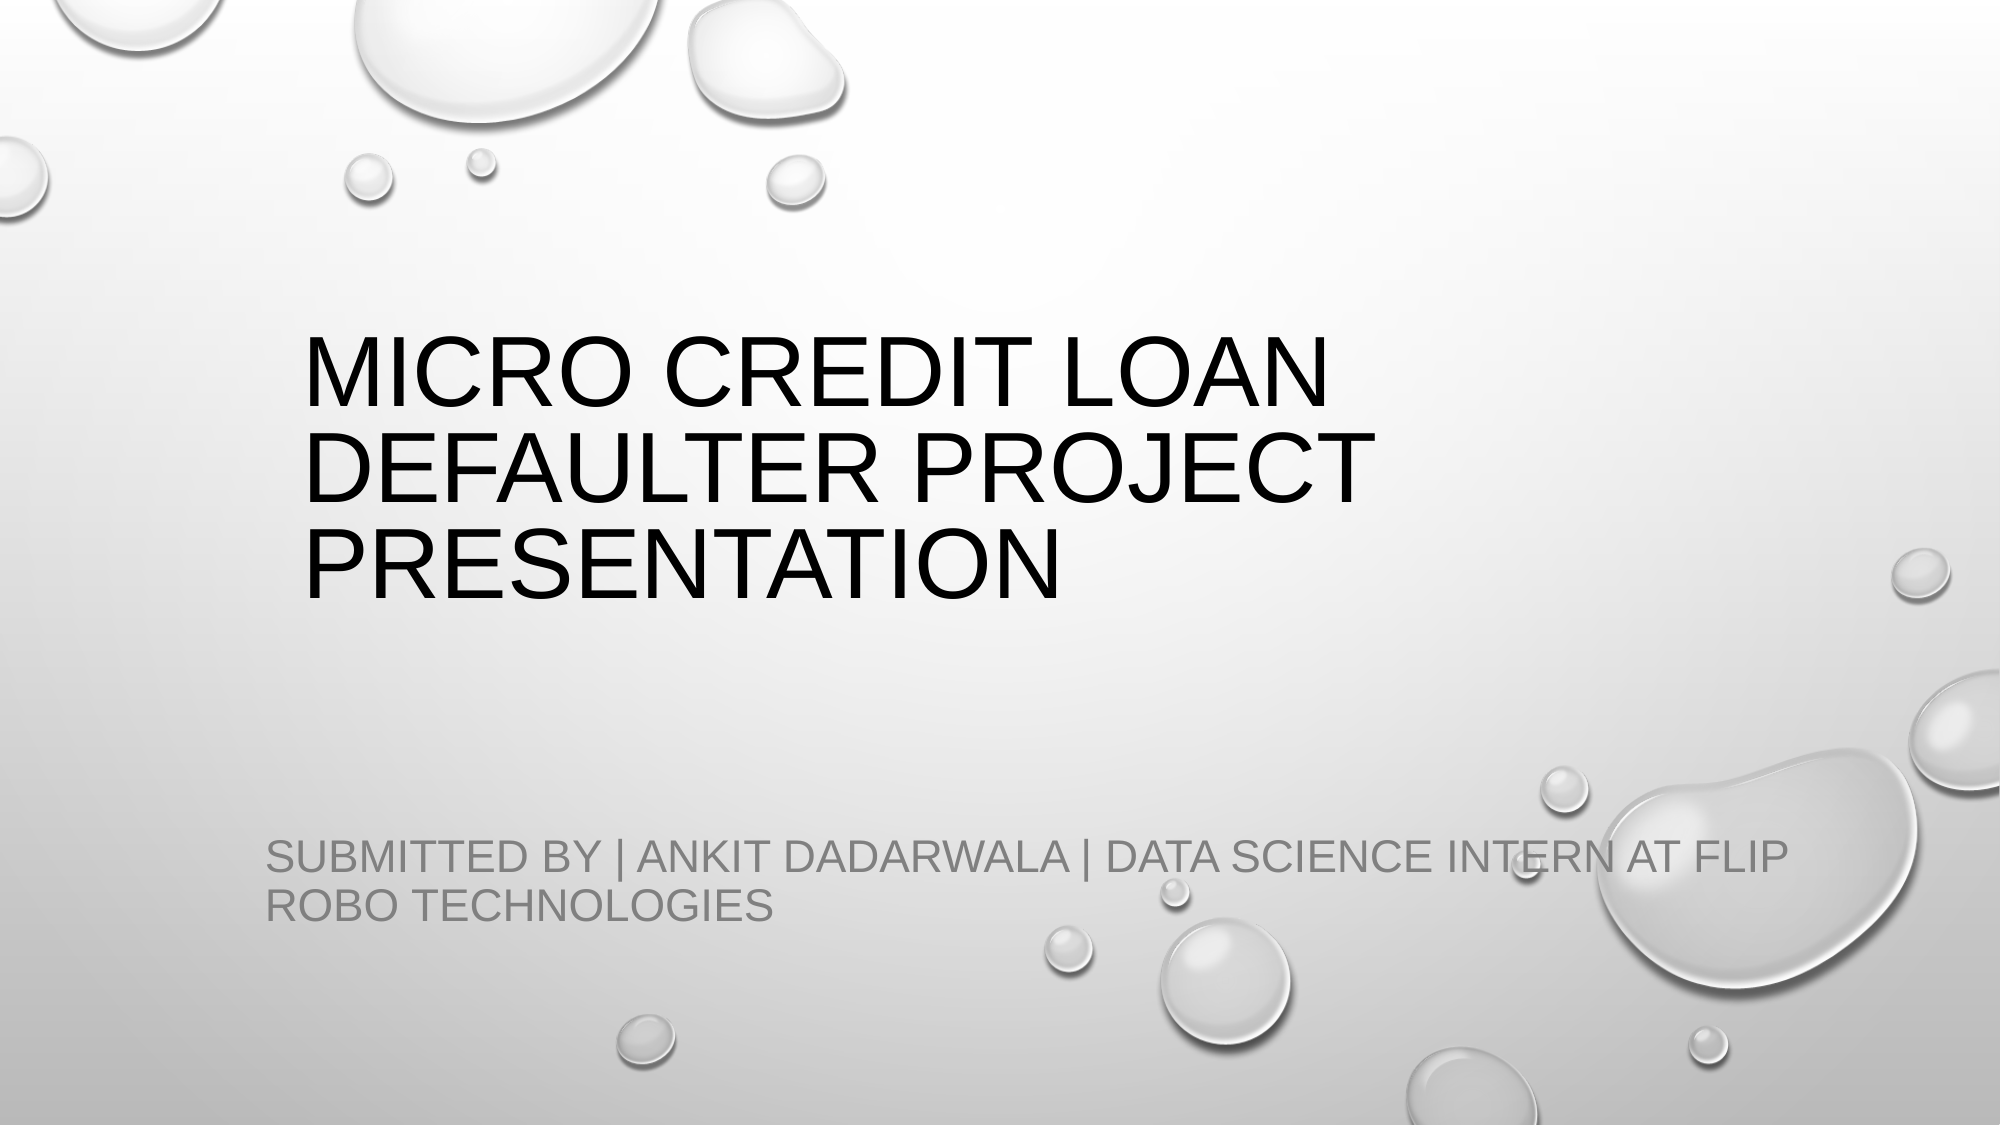

# Micro Credit Loan Defaulter Project Presentation
Submitted By | Ankit Dadarwala | Data Science Intern at Flip Robo Technologies